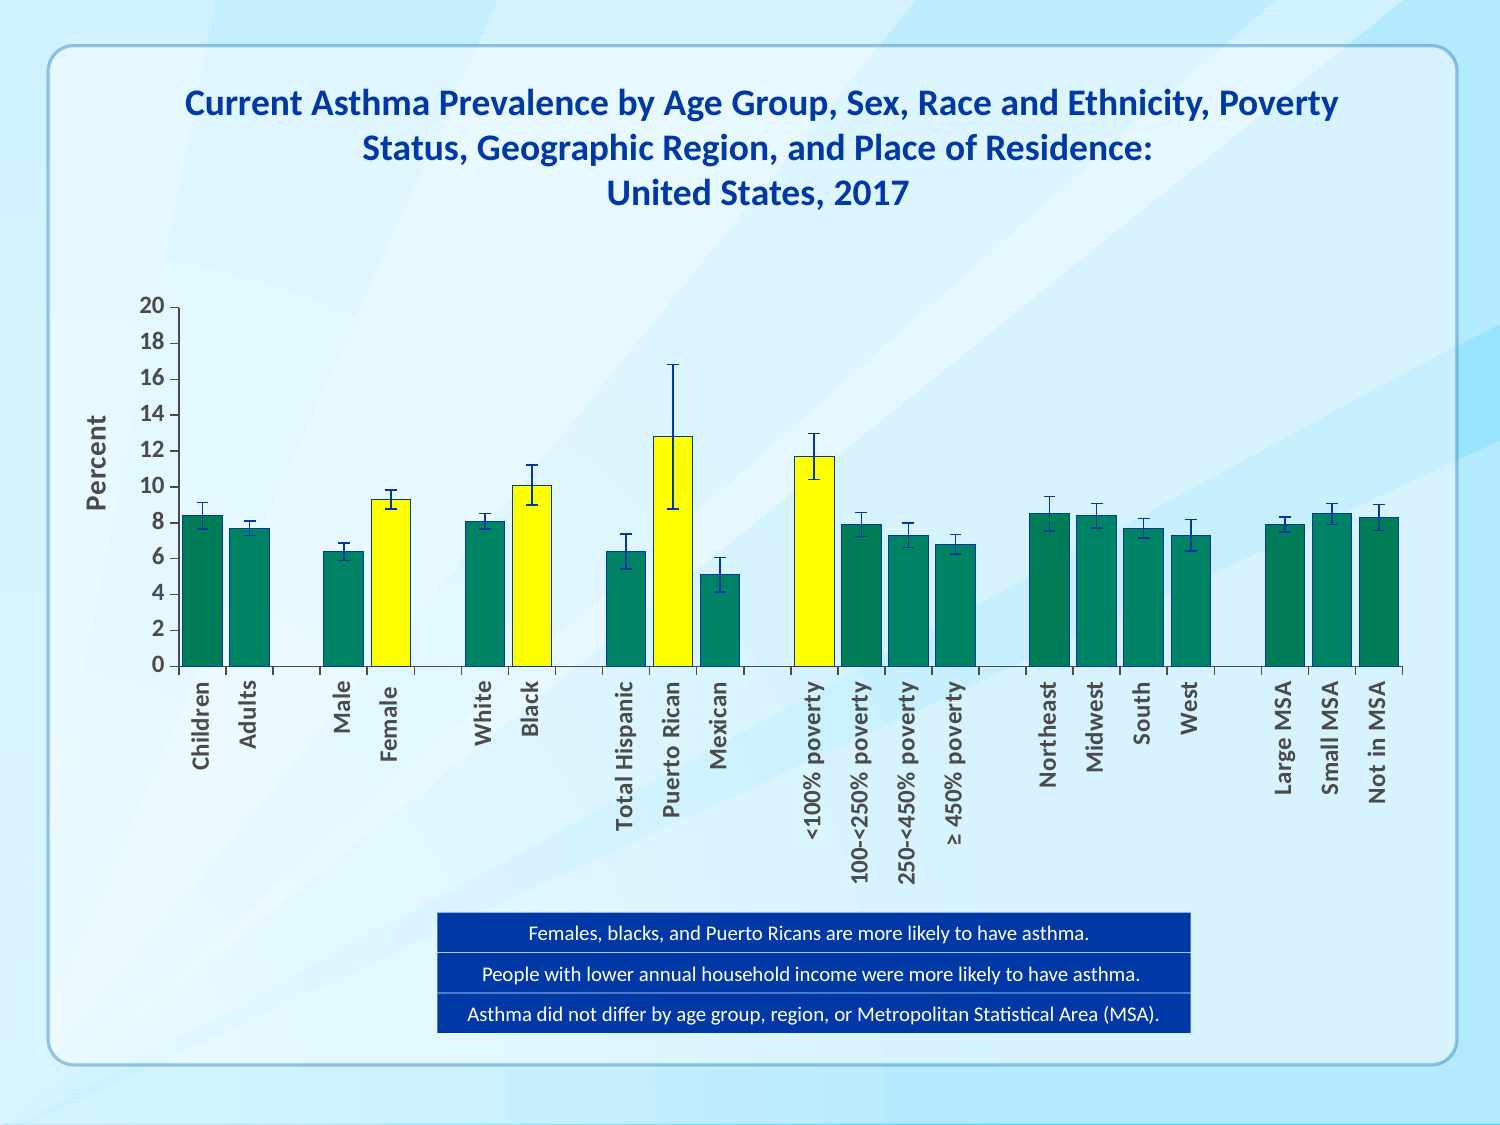

Current Asthma Prevalence by Age Group, Sex, Race and Ethnicity, Poverty Status, Geographic Region, and Place of Residence:
United States, 2017

### Chart

| Category | Asth Prev |
|---|---|
| Children | 8.4 |
| Adults | 7.7 |
|  | None |
| Male | 6.4 |
| Female  | 9.3 |
|  | None |
| White | 8.1 |
| Black | 10.1 |
|  | None |
| Total Hispanic | 6.4 |
| Puerto Rican | 12.8 |
| Mexican | 5.1 |
|  | None |
| <100% poverty | 11.7 |
| 100-<250% poverty | 7.9 |
| 250-<450% poverty | 7.3 |
| ≥ 450% poverty | 6.8 |
|  | None |
| Northeast | 8.5 |
| Midwest | 8.4 |
| South | 7.7 |
| West | 7.3 |
|  | None |
| Large MSA | 7.9 |
| Small MSA | 8.5 |
| Not in MSA | 8.3 |
Females, blacks, and Puerto Ricans are more likely to have asthma.
People with lower annual household income were more likely to have asthma.
Asthma did not differ by age group, region, or Metropolitan Statistical Area (MSA).